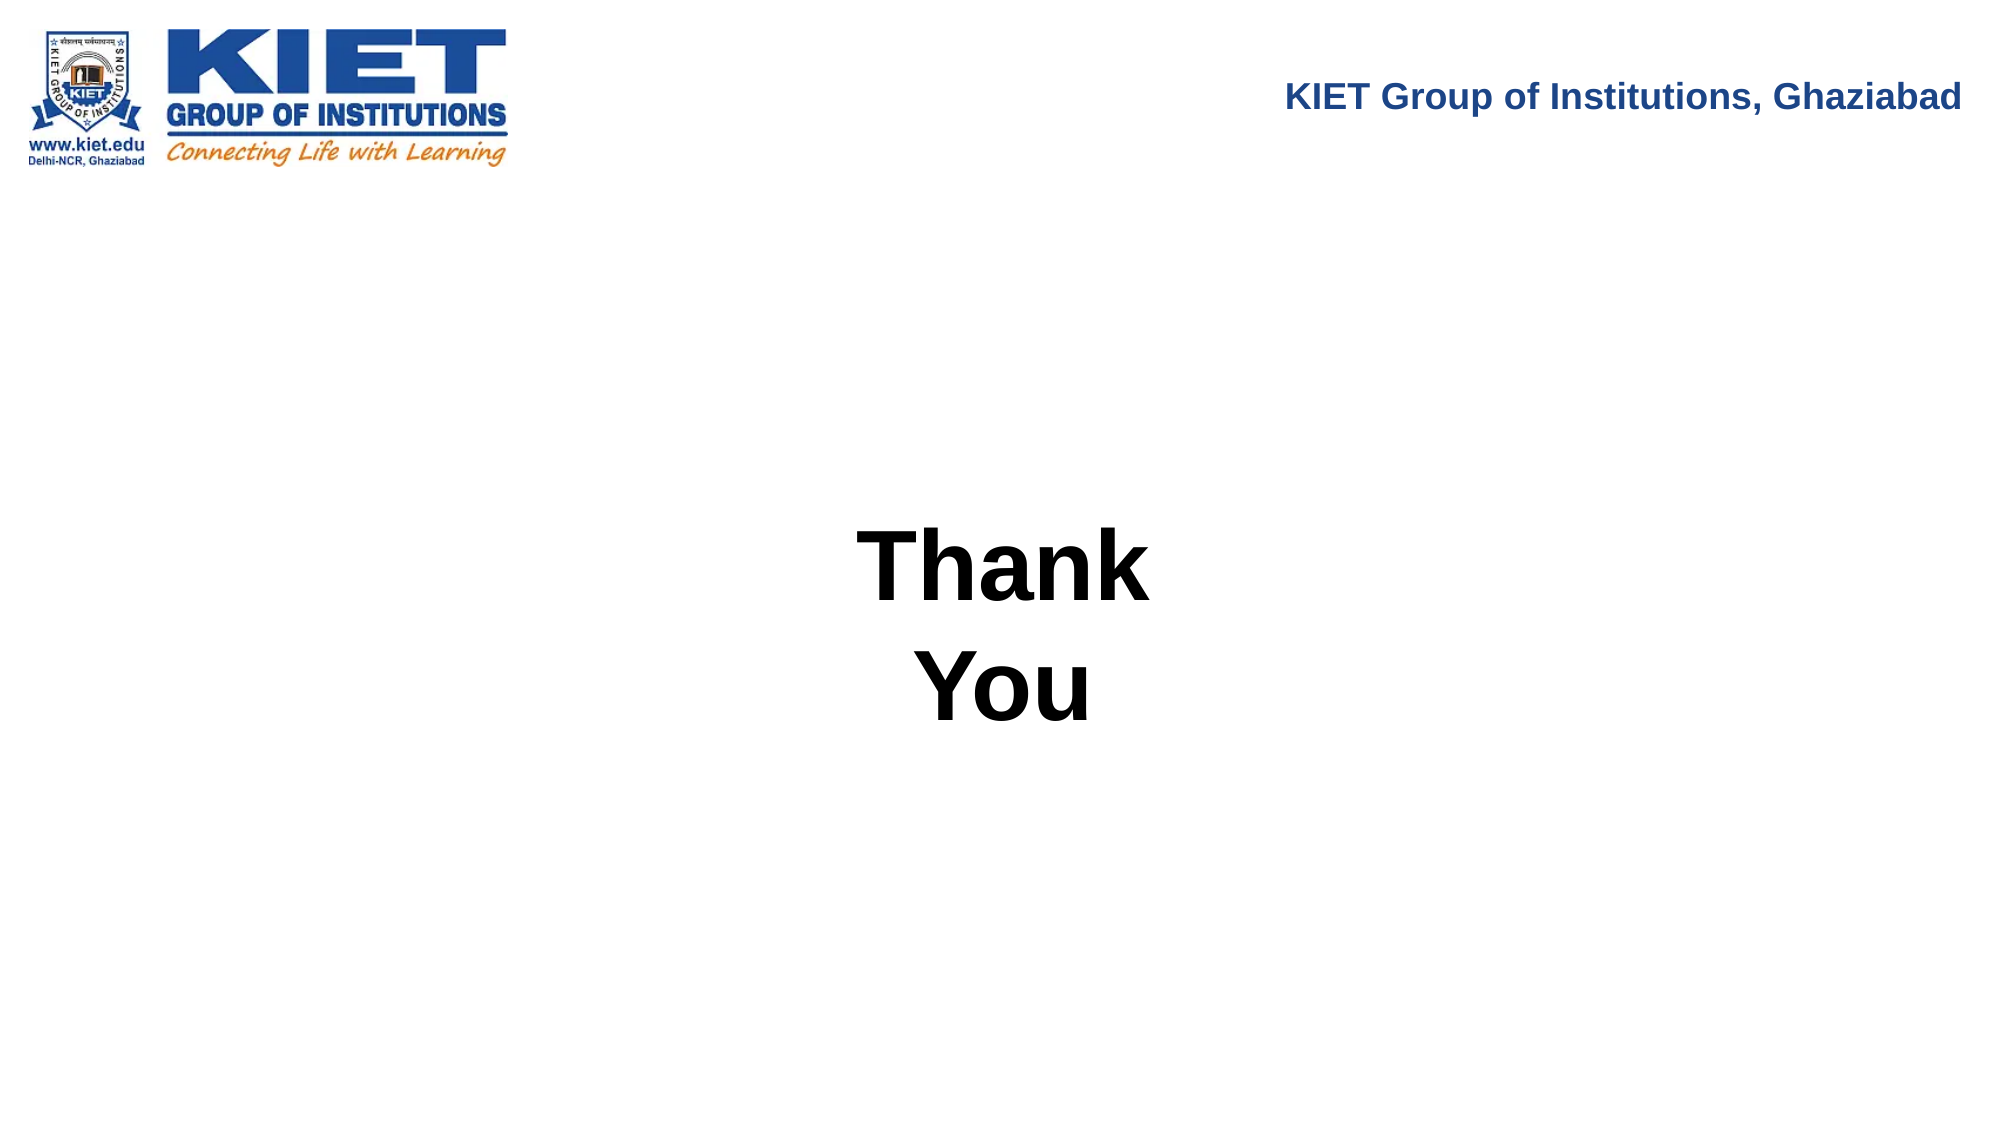

KIET Group of Institutions, Ghaziabad
Thank You